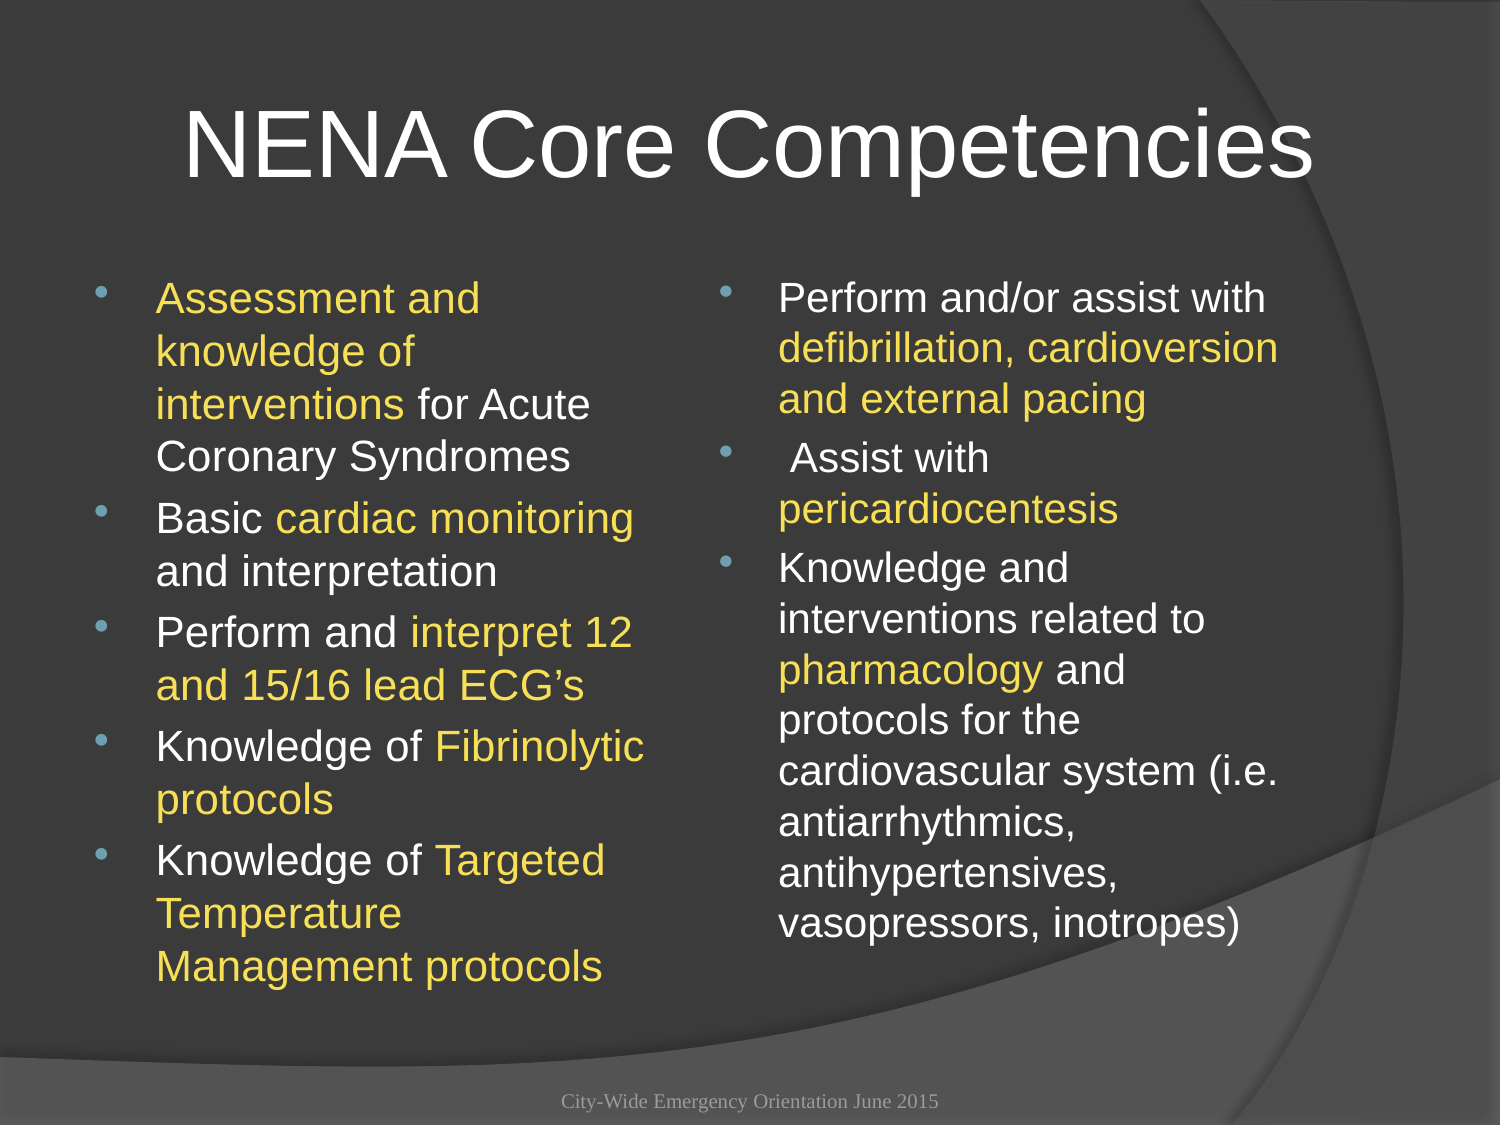

# NENA Core Competencies
Assessment and knowledge of interventions for Acute Coronary Syndromes
Basic cardiac monitoring and interpretation
Perform and interpret 12 and 15/16 lead ECG’s
Knowledge of Fibrinolytic protocols
Knowledge of Targeted Temperature Management protocols

Perform and/or assist with defibrillation, cardioversion and external pacing
 Assist with pericardiocentesis
Knowledge and interventions related to pharmacology and protocols for the cardiovascular system (i.e. antiarrhythmics, antihypertensives, vasopressors, inotropes)

City-Wide Emergency Orientation June 2015